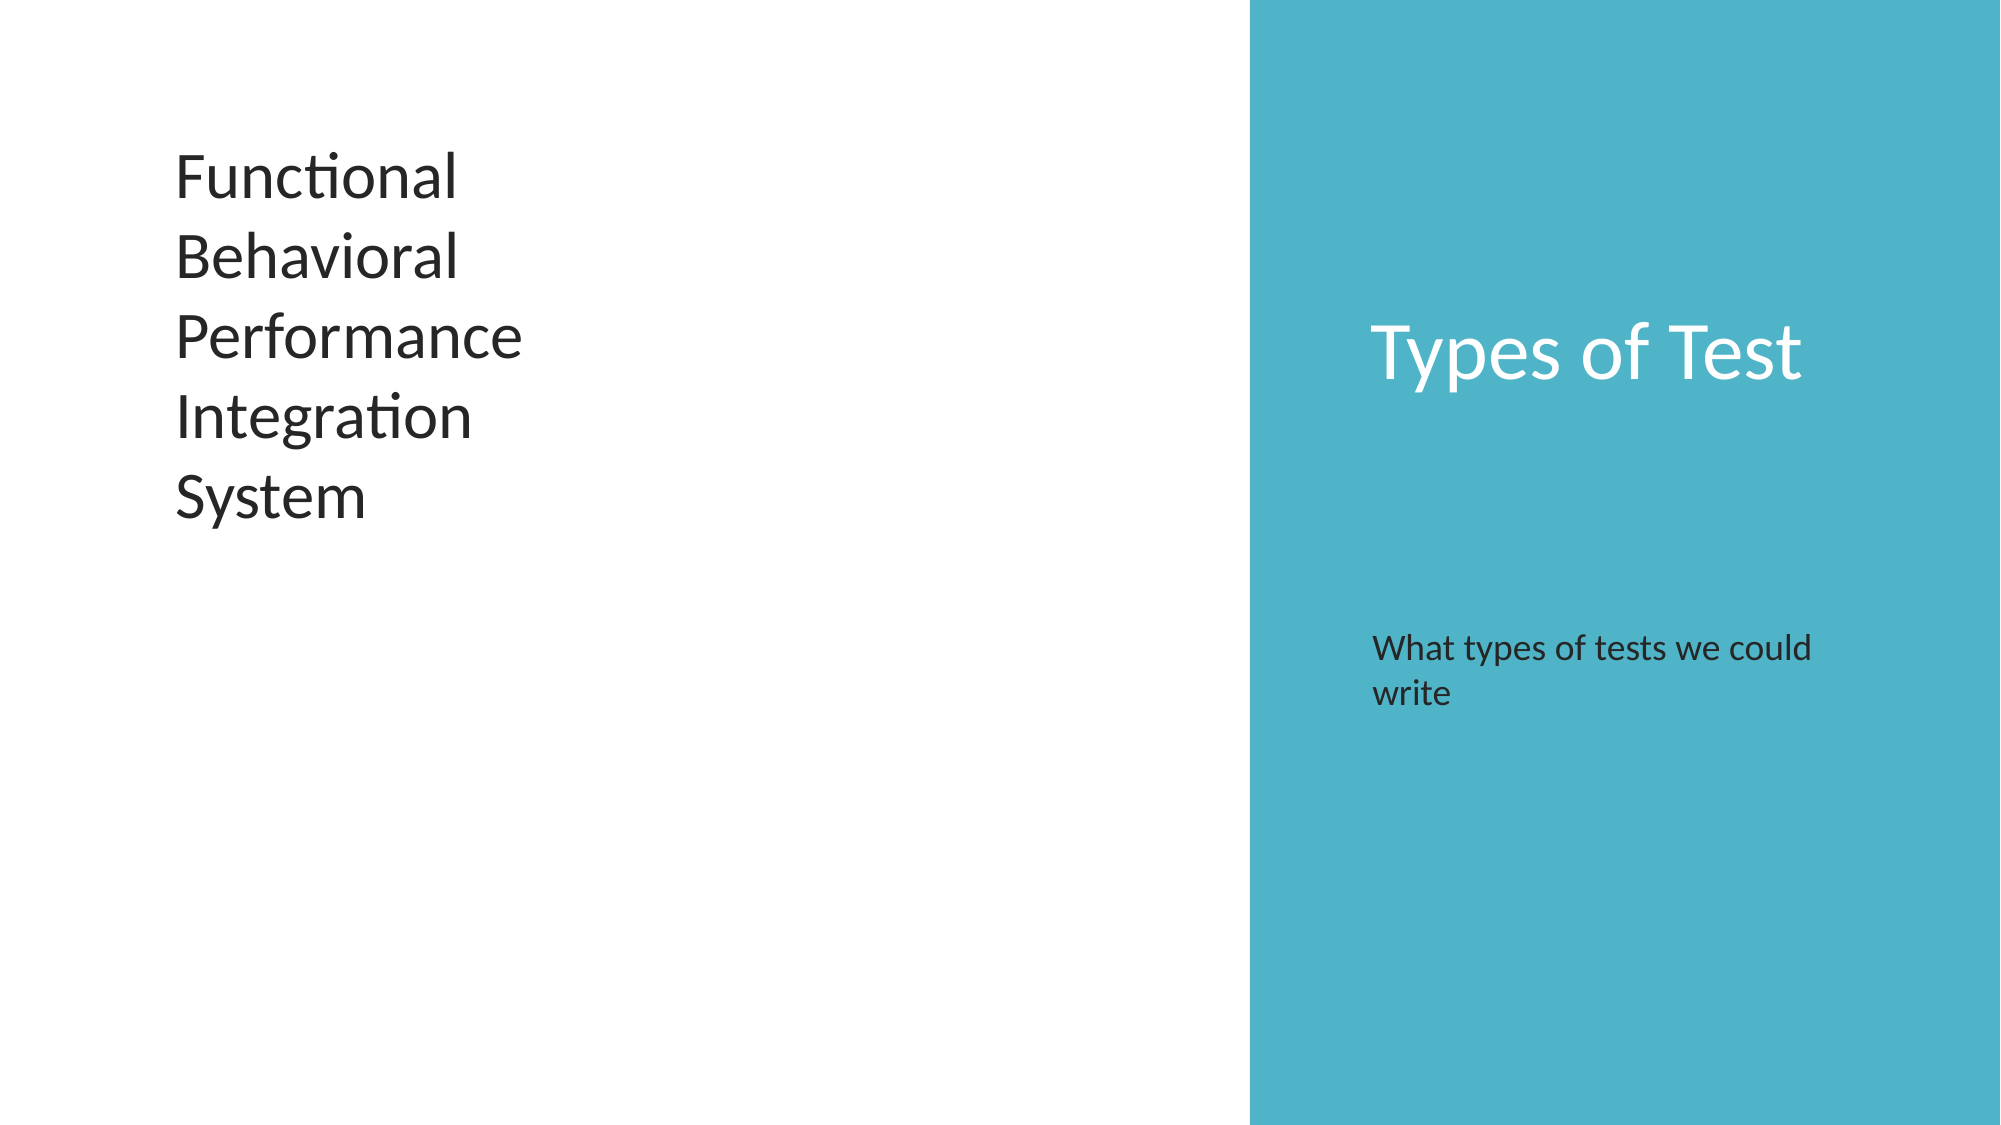

Types of Test
Functional
Behavioral
Performance
Integration
System
What types of tests we could write